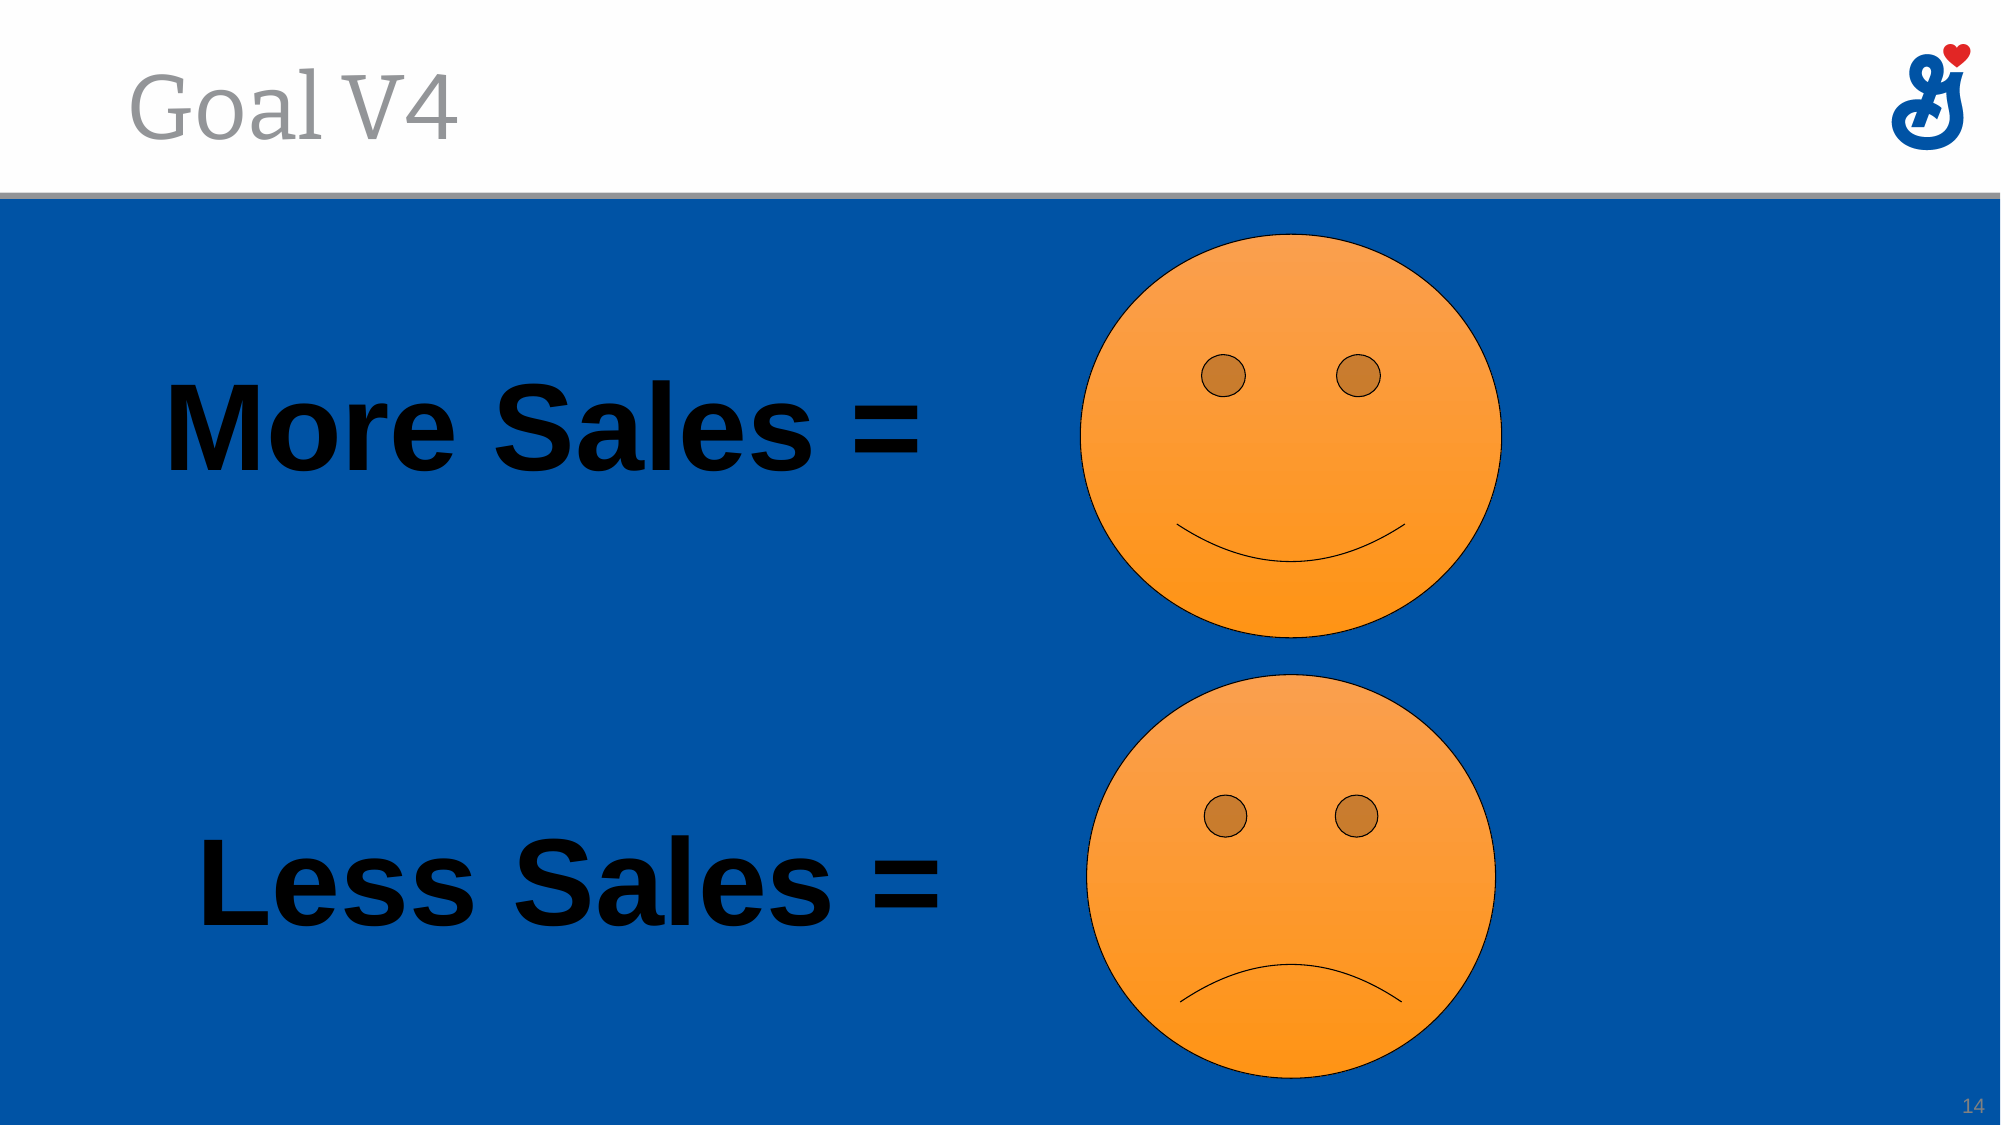

# Goal V4

More Sales =

Less Sales =